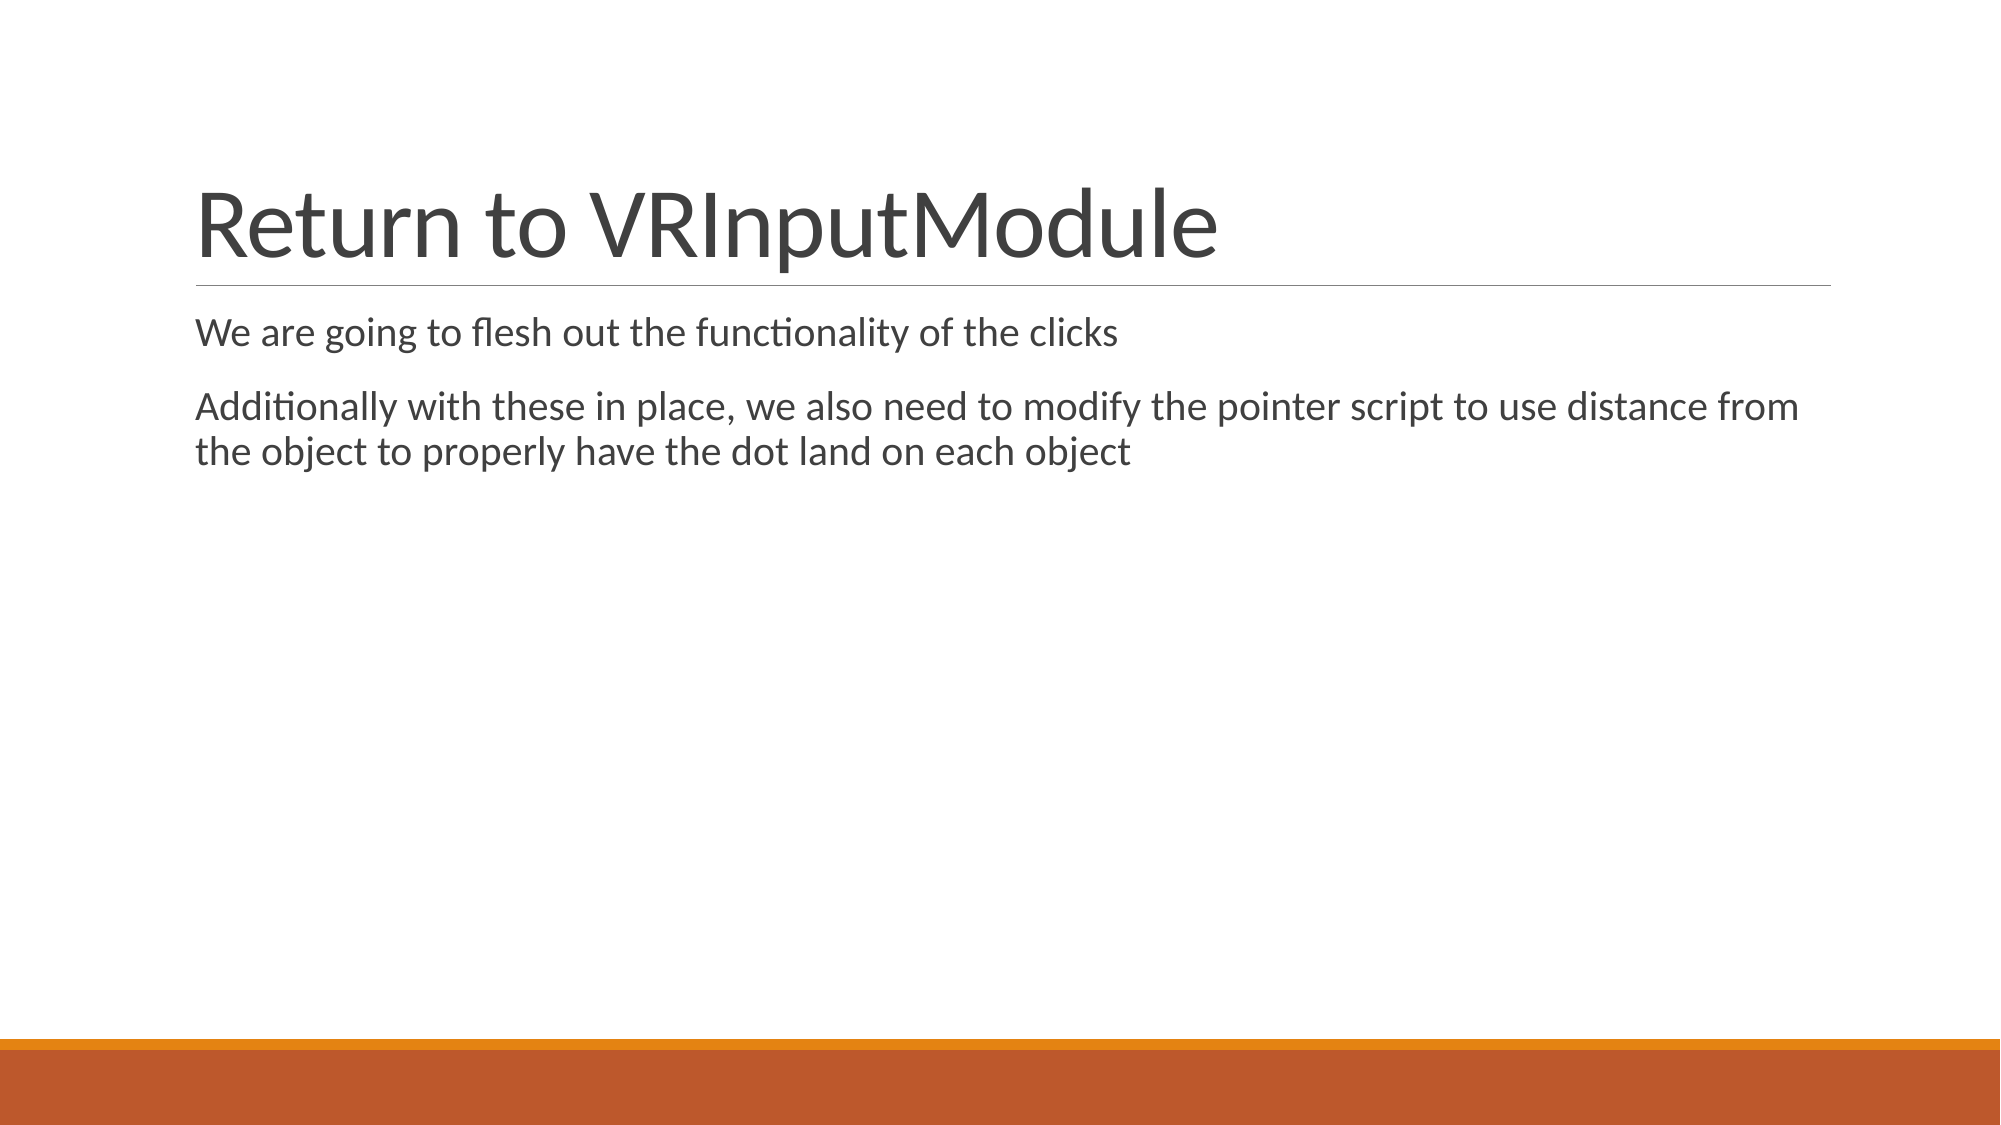

# Return to VRInputModule
We are going to flesh out the functionality of the clicks
Additionally with these in place, we also need to modify the pointer script to use distance from the object to properly have the dot land on each object